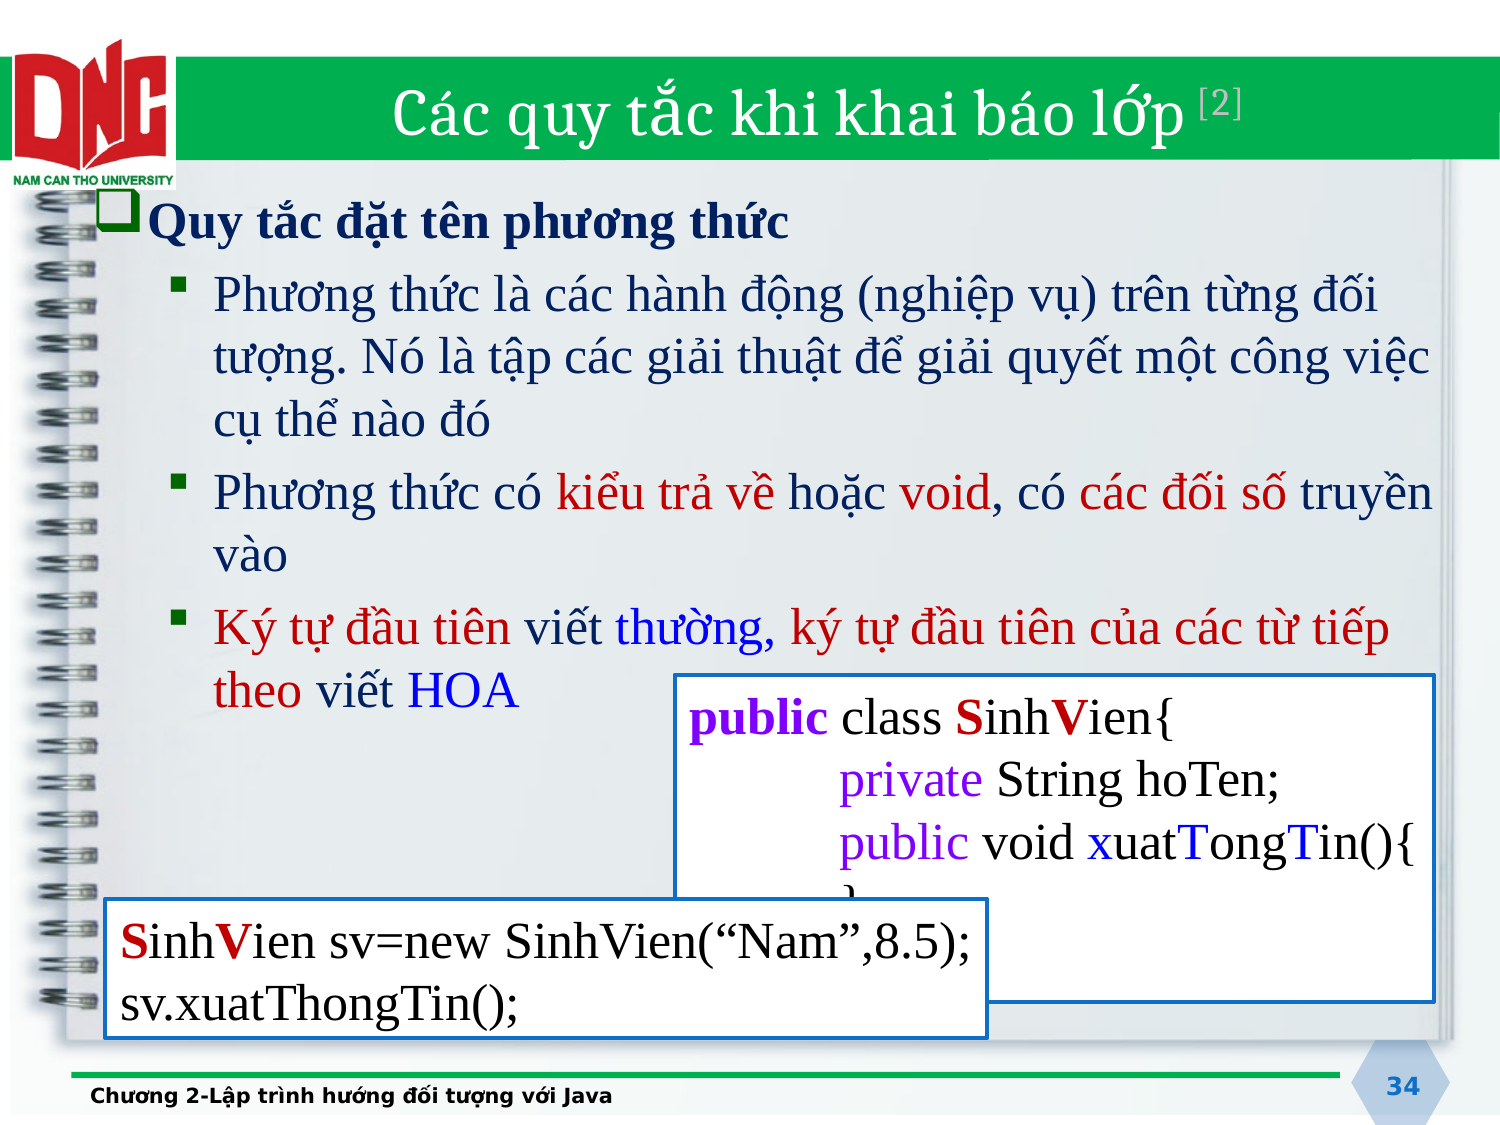

# Các quy tắc khi khai báo lớp [2]
Quy tắc đặt tên phương thức
Phương thức là các hành động (nghiệp vụ) trên từng đối tượng. Nó là tập các giải thuật để giải quyết một công việc cụ thể nào đó
Phương thức có kiểu trả về hoặc void, có các đối số truyền vào
Ký tự đầu tiên viết thường, ký tự đầu tiên của các từ tiếp theo viết HOA
public class SinhVien{
	private String hoTen;
	public void xuatTongTin(){
	}
}
SinhVien sv=new SinhVien(“Nam”,8.5);
sv.xuatThongTin();
34
Chương 2-Lập trình hướng đối tượng với Java